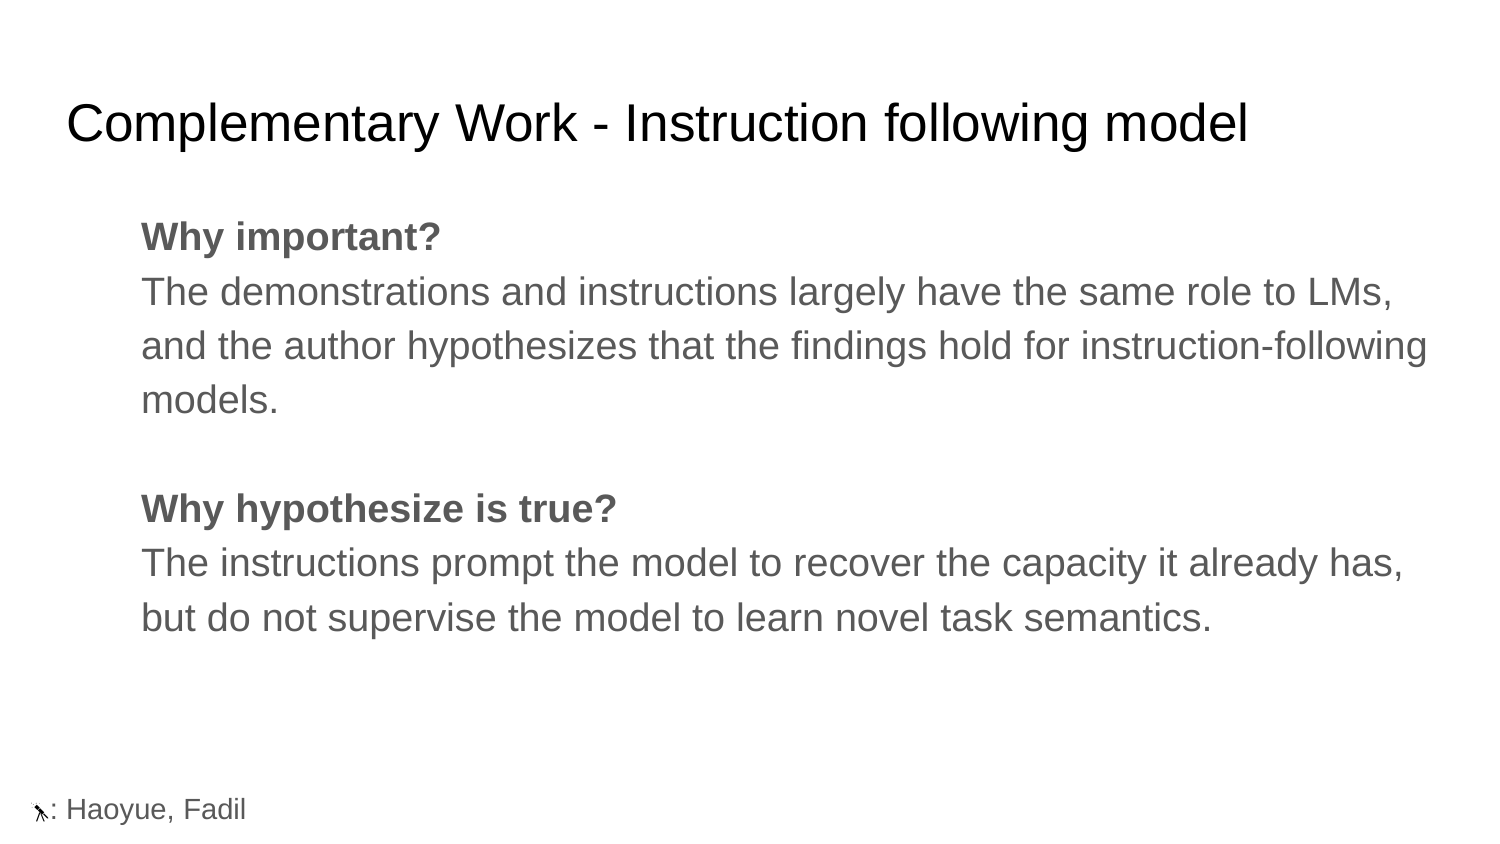

# Complementary Work - Instruction following model
Why important?
The demonstrations and instructions largely have the same role to LMs, and the author hypothesizes that the findings hold for instruction-following models.

Why hypothesize is true?
The instructions prompt the model to recover the capacity it already has, but do not supervise the model to learn novel task semantics.
🔭: Haoyue, Fadil